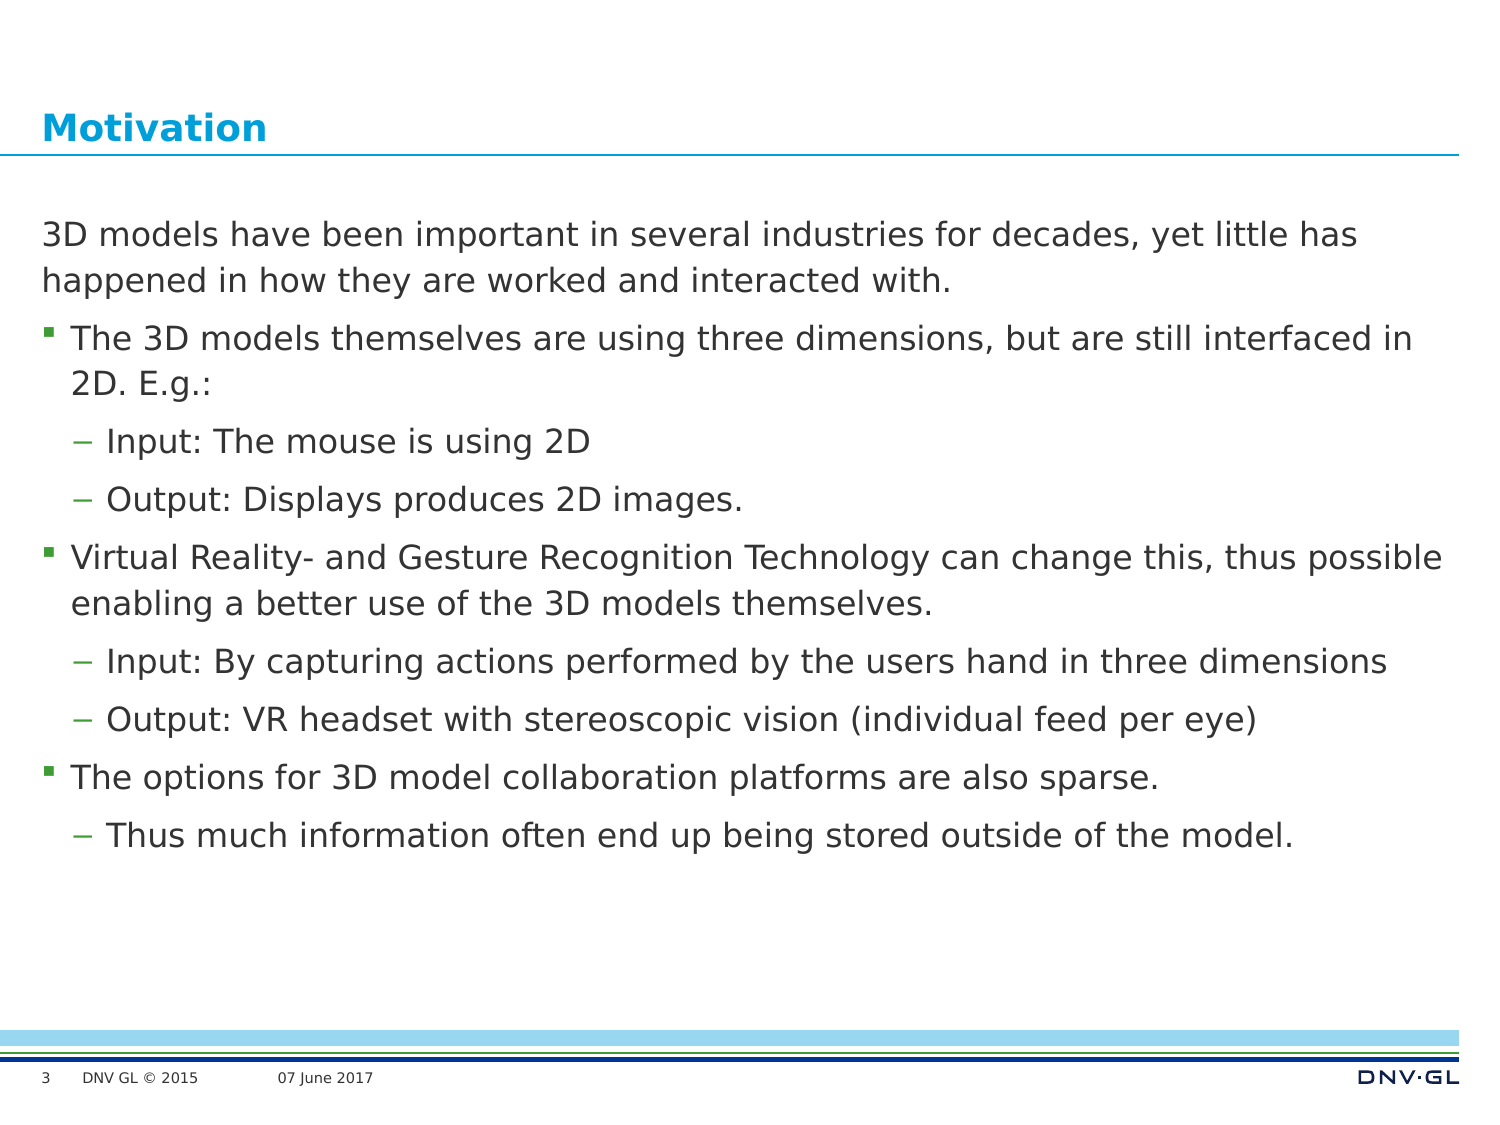

# Motivation
3D models have been important in several industries for decades, yet little has happened in how they are worked and interacted with.
The 3D models themselves are using three dimensions, but are still interfaced in 2D. E.g.:
Input: The mouse is using 2D
Output: Displays produces 2D images.
Virtual Reality- and Gesture Recognition Technology can change this, thus possible enabling a better use of the 3D models themselves.
Input: By capturing actions performed by the users hand in three dimensions
Output: VR headset with stereoscopic vision (individual feed per eye)
The options for 3D model collaboration platforms are also sparse.
Thus much information often end up being stored outside of the model.
3